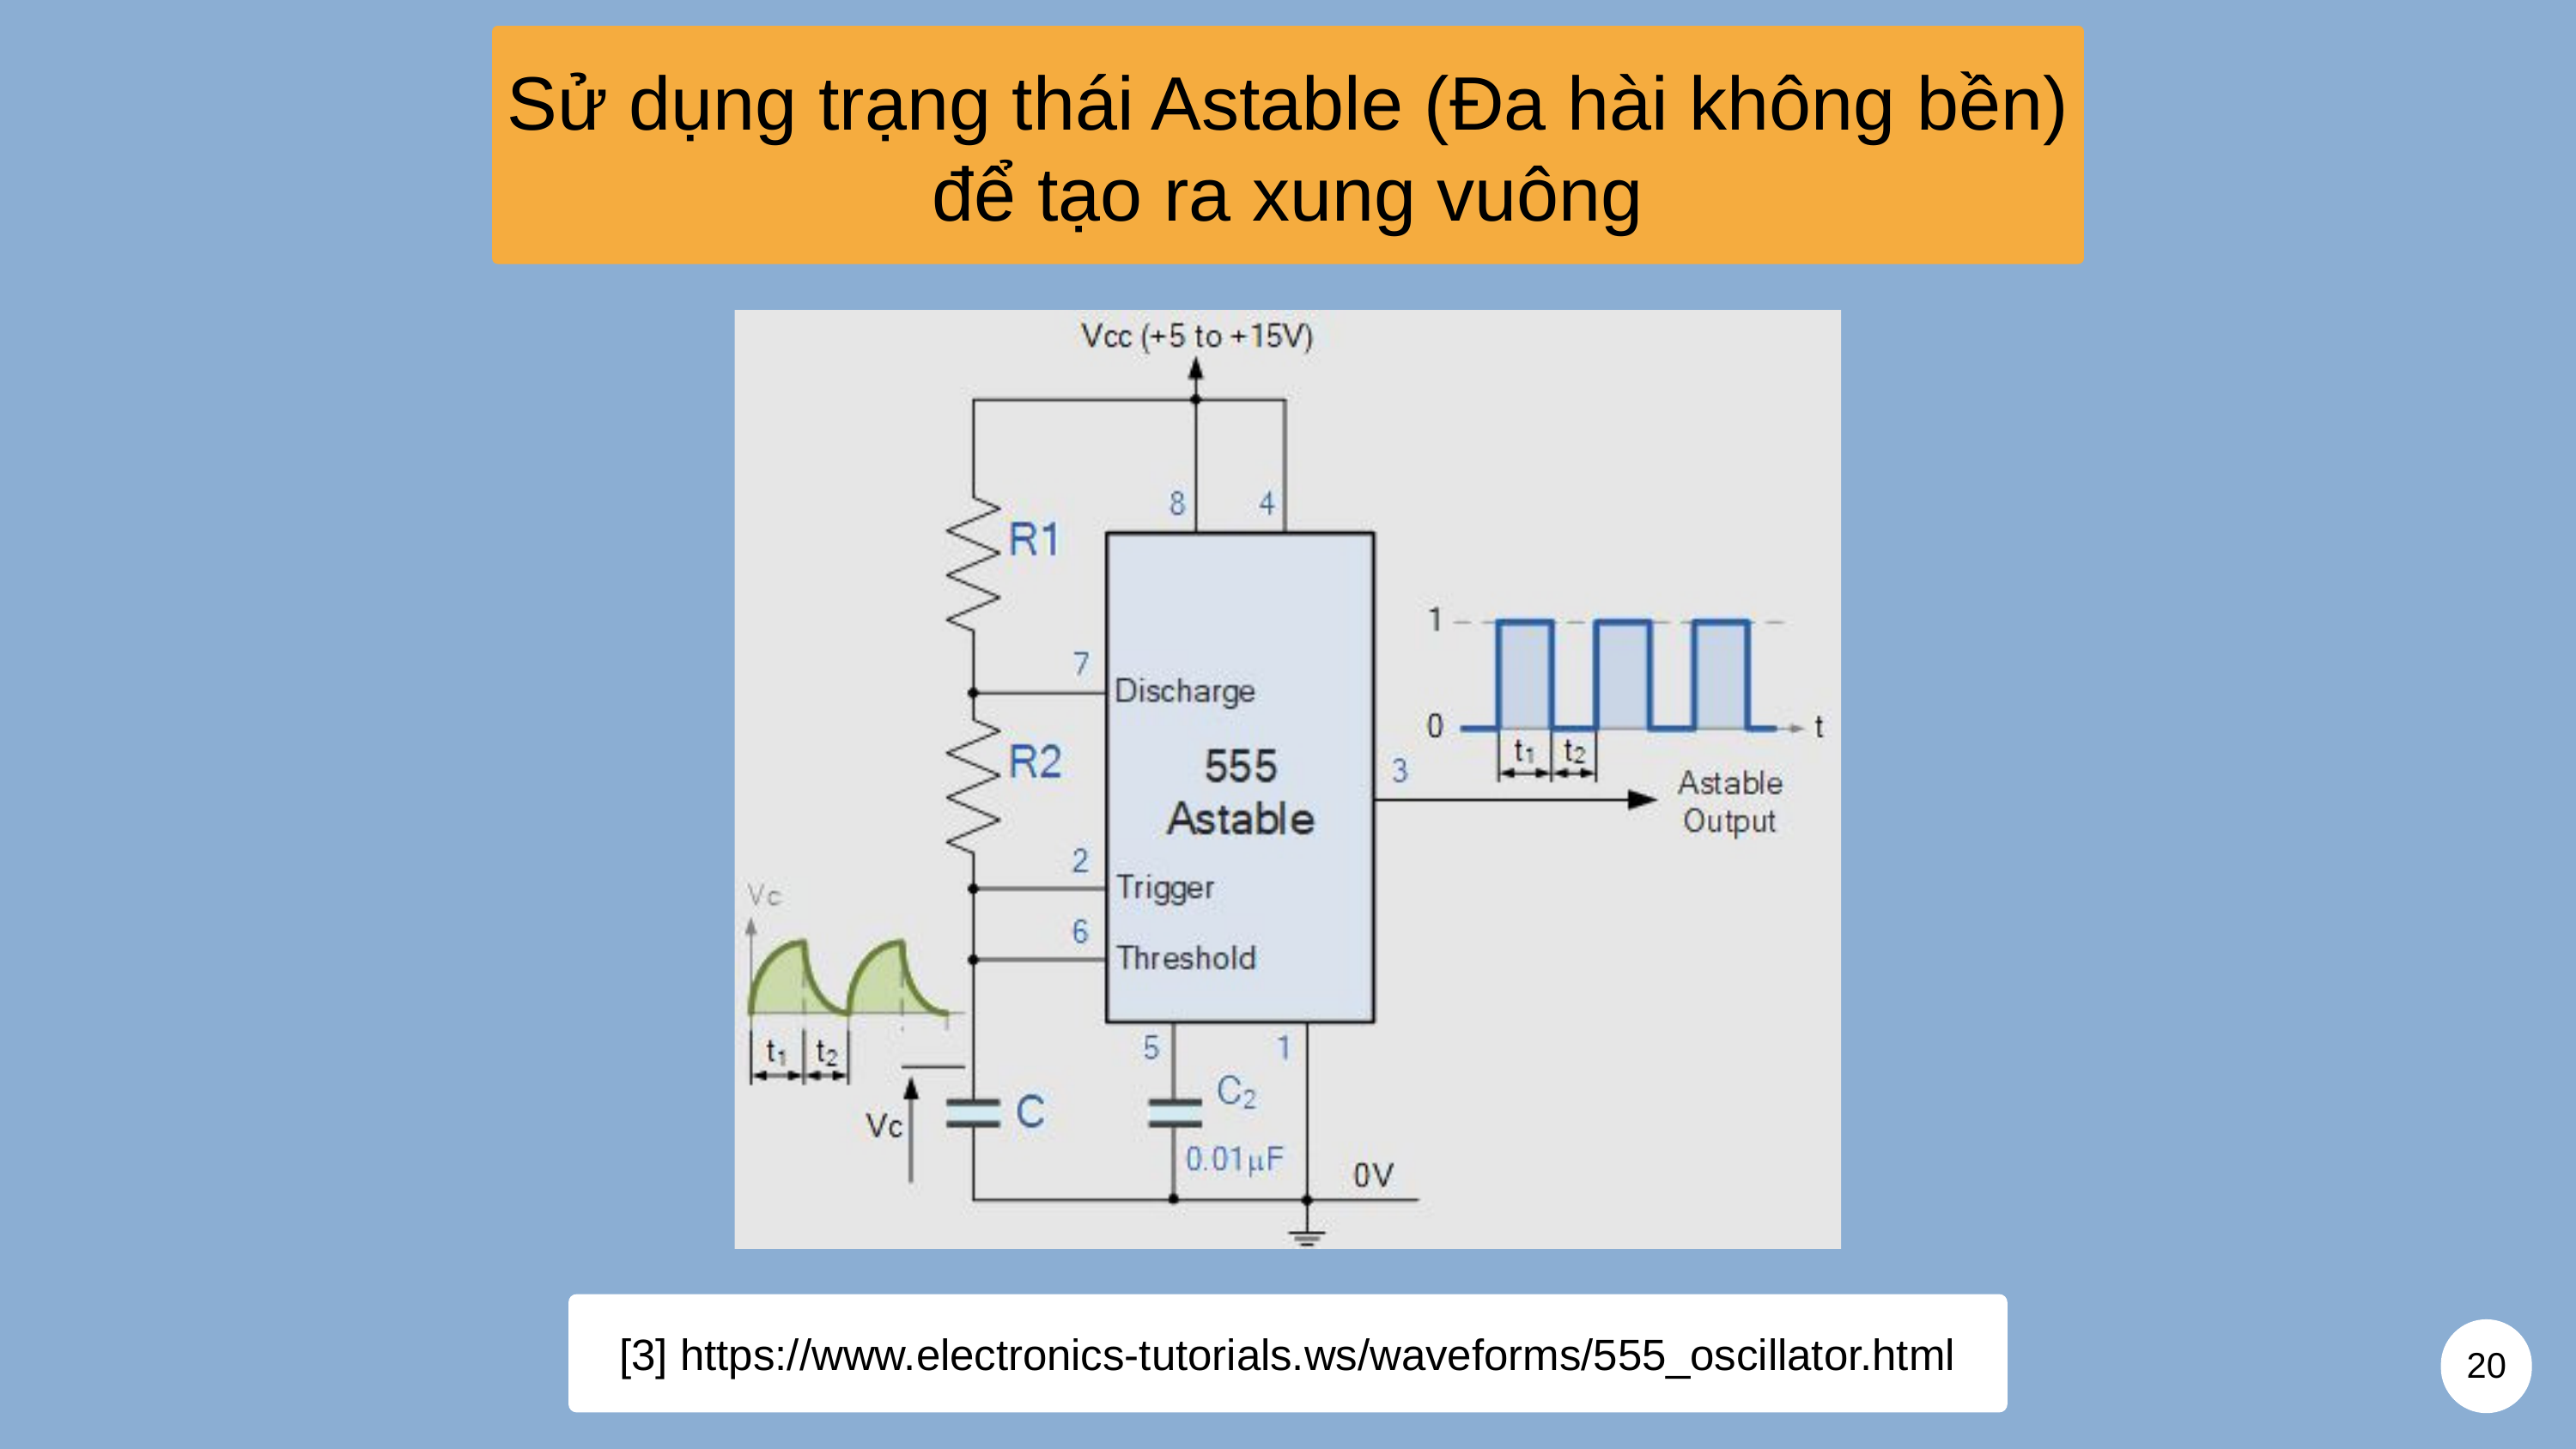

Sử dụng trạng thái Astable (Đa hài không bền) để tạo ra xung vuông

[3] https://www.electronics-tutorials.ws/waveforms/555_oscillator.html

20